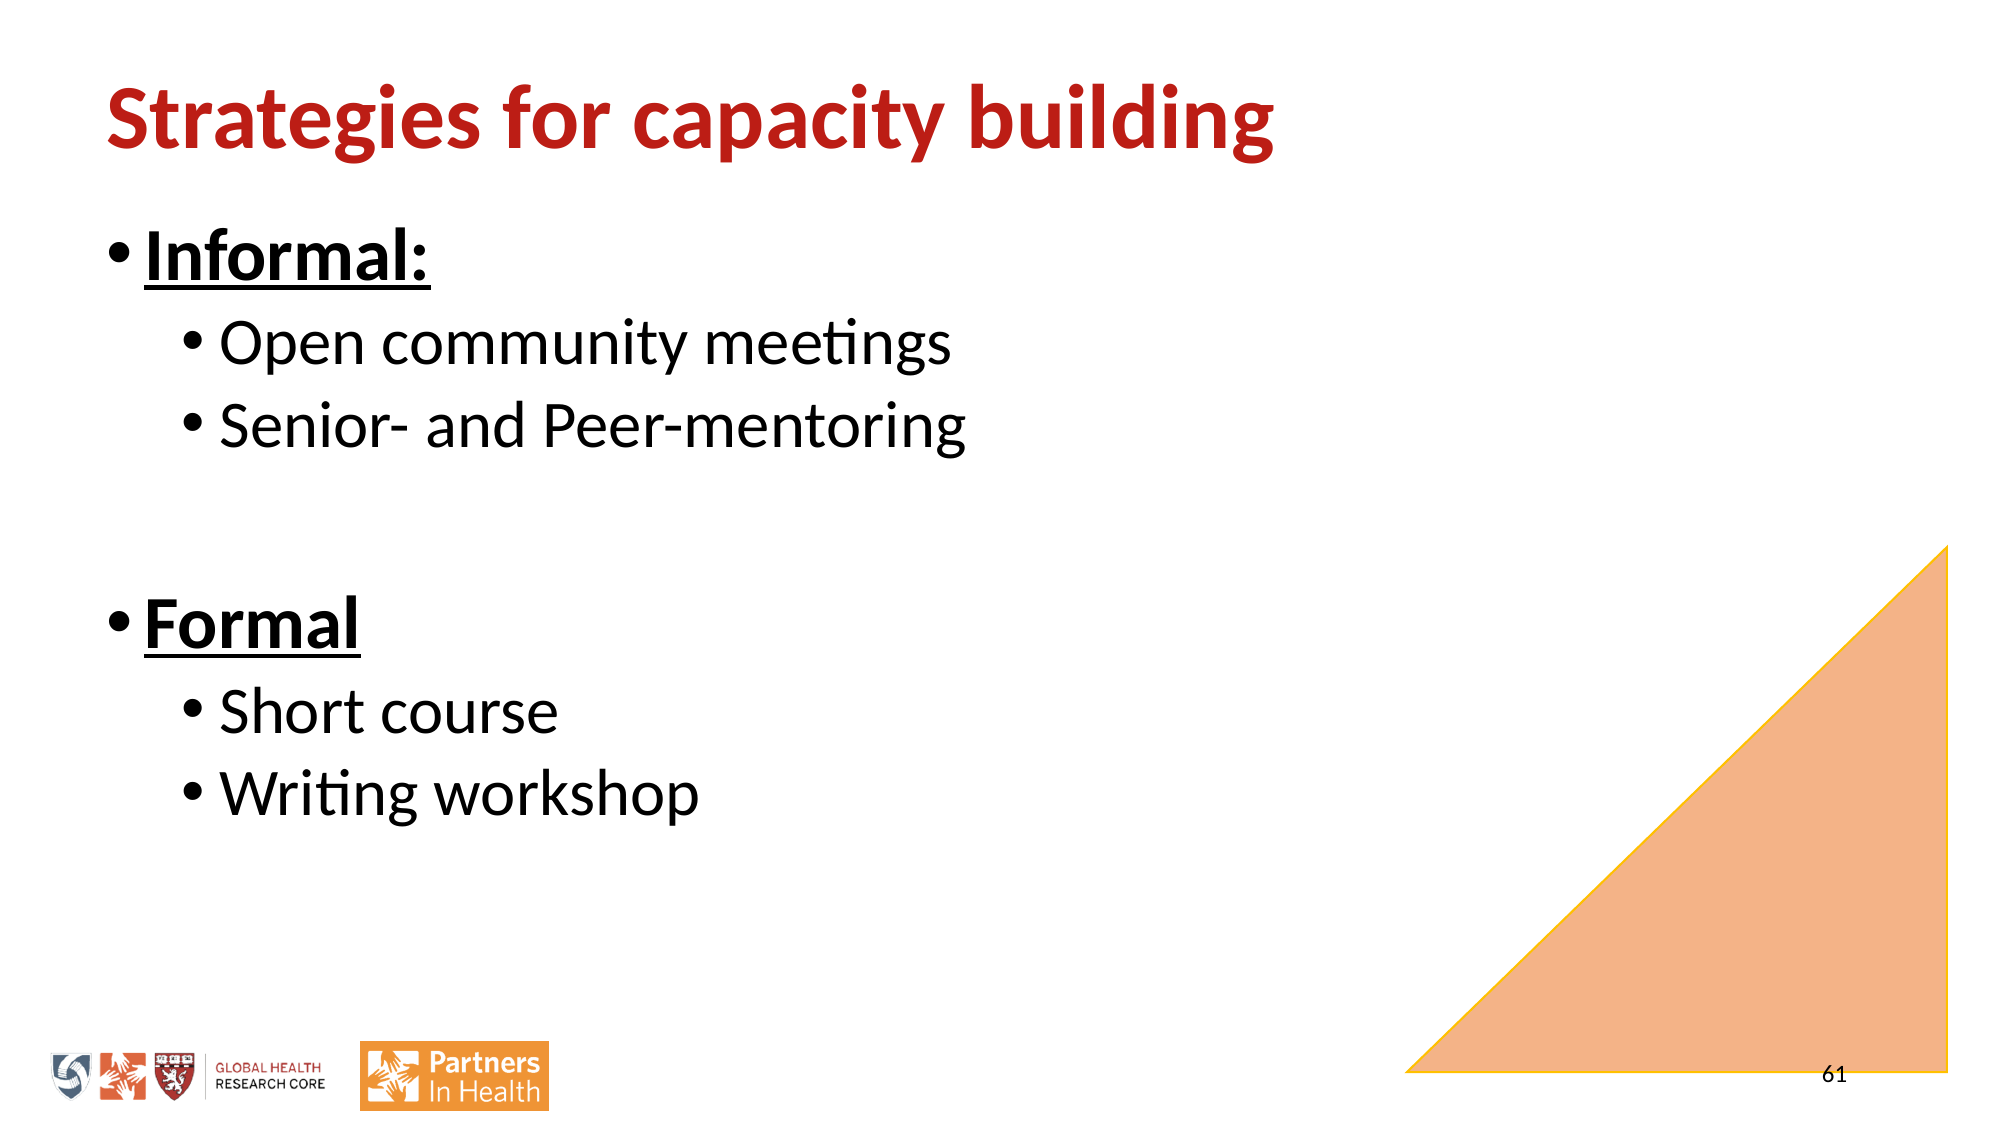

# Strategies for capacity building
Informal:
Open community meetings
Senior- and Peer-mentoring

Formal
Short course
Writing workshop
61